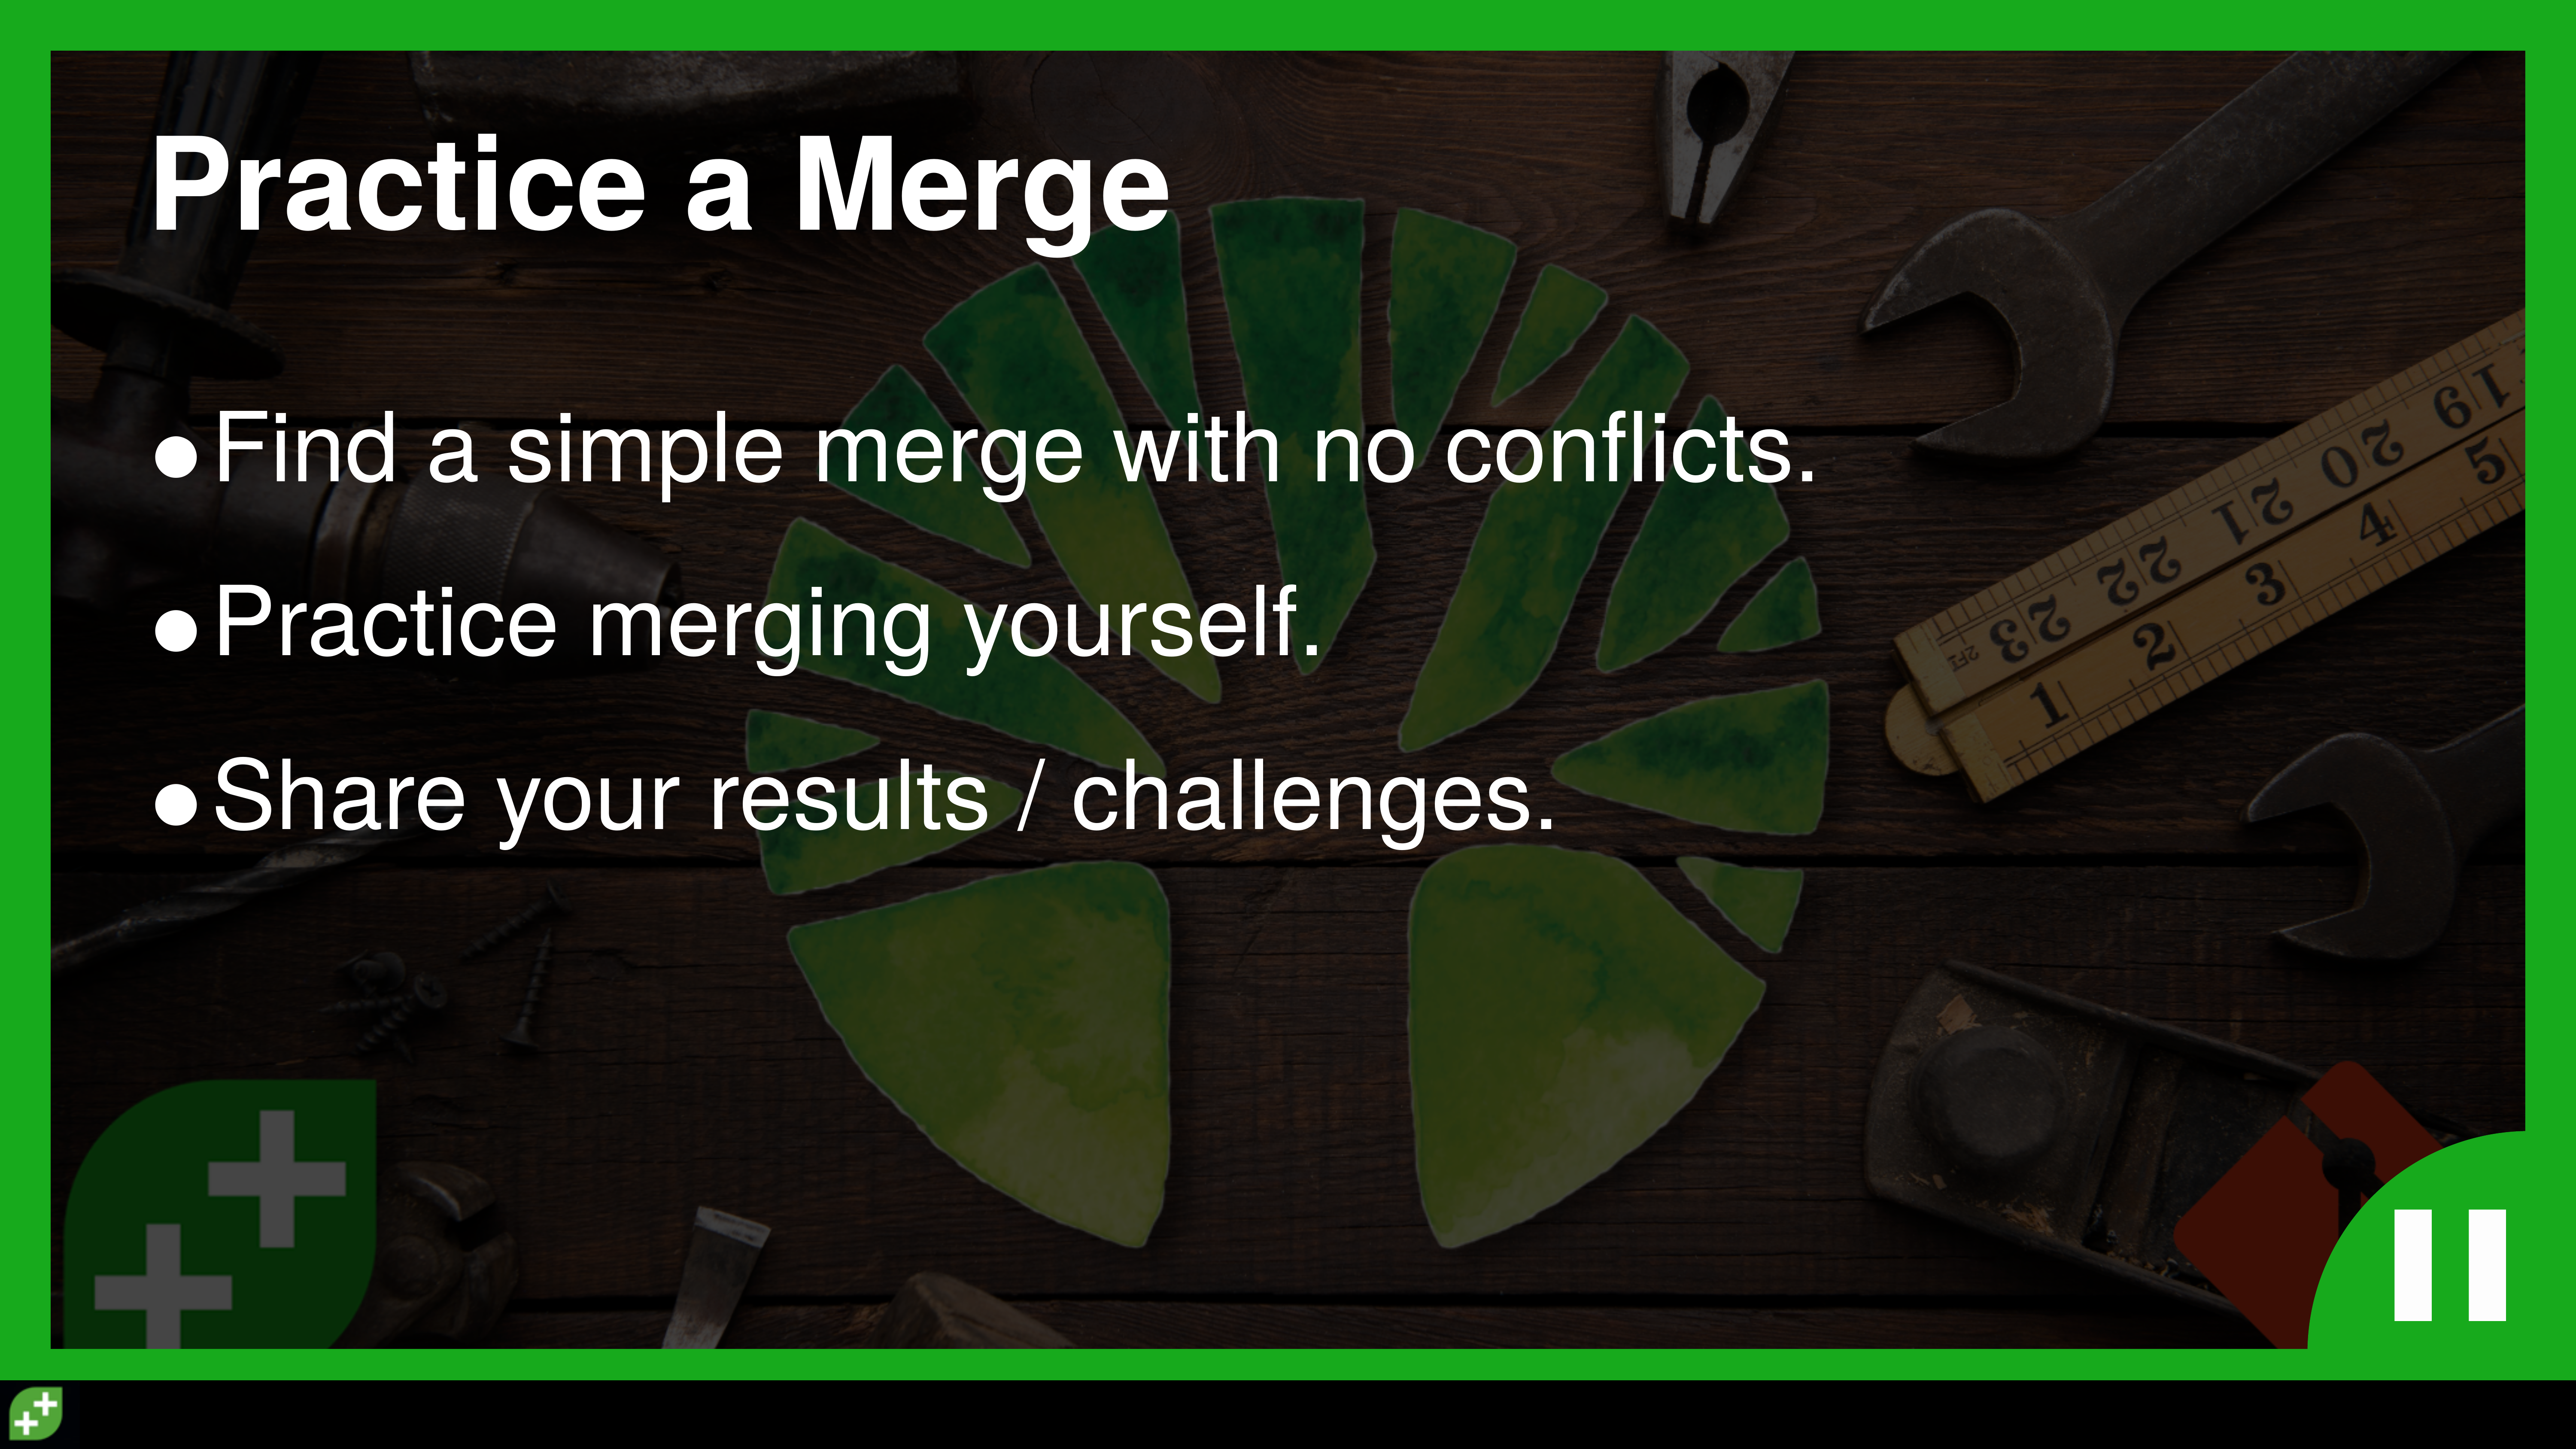

# Practice a Merge
Find a simple merge with no conflicts.
Practice merging yourself.
Share your results / challenges.